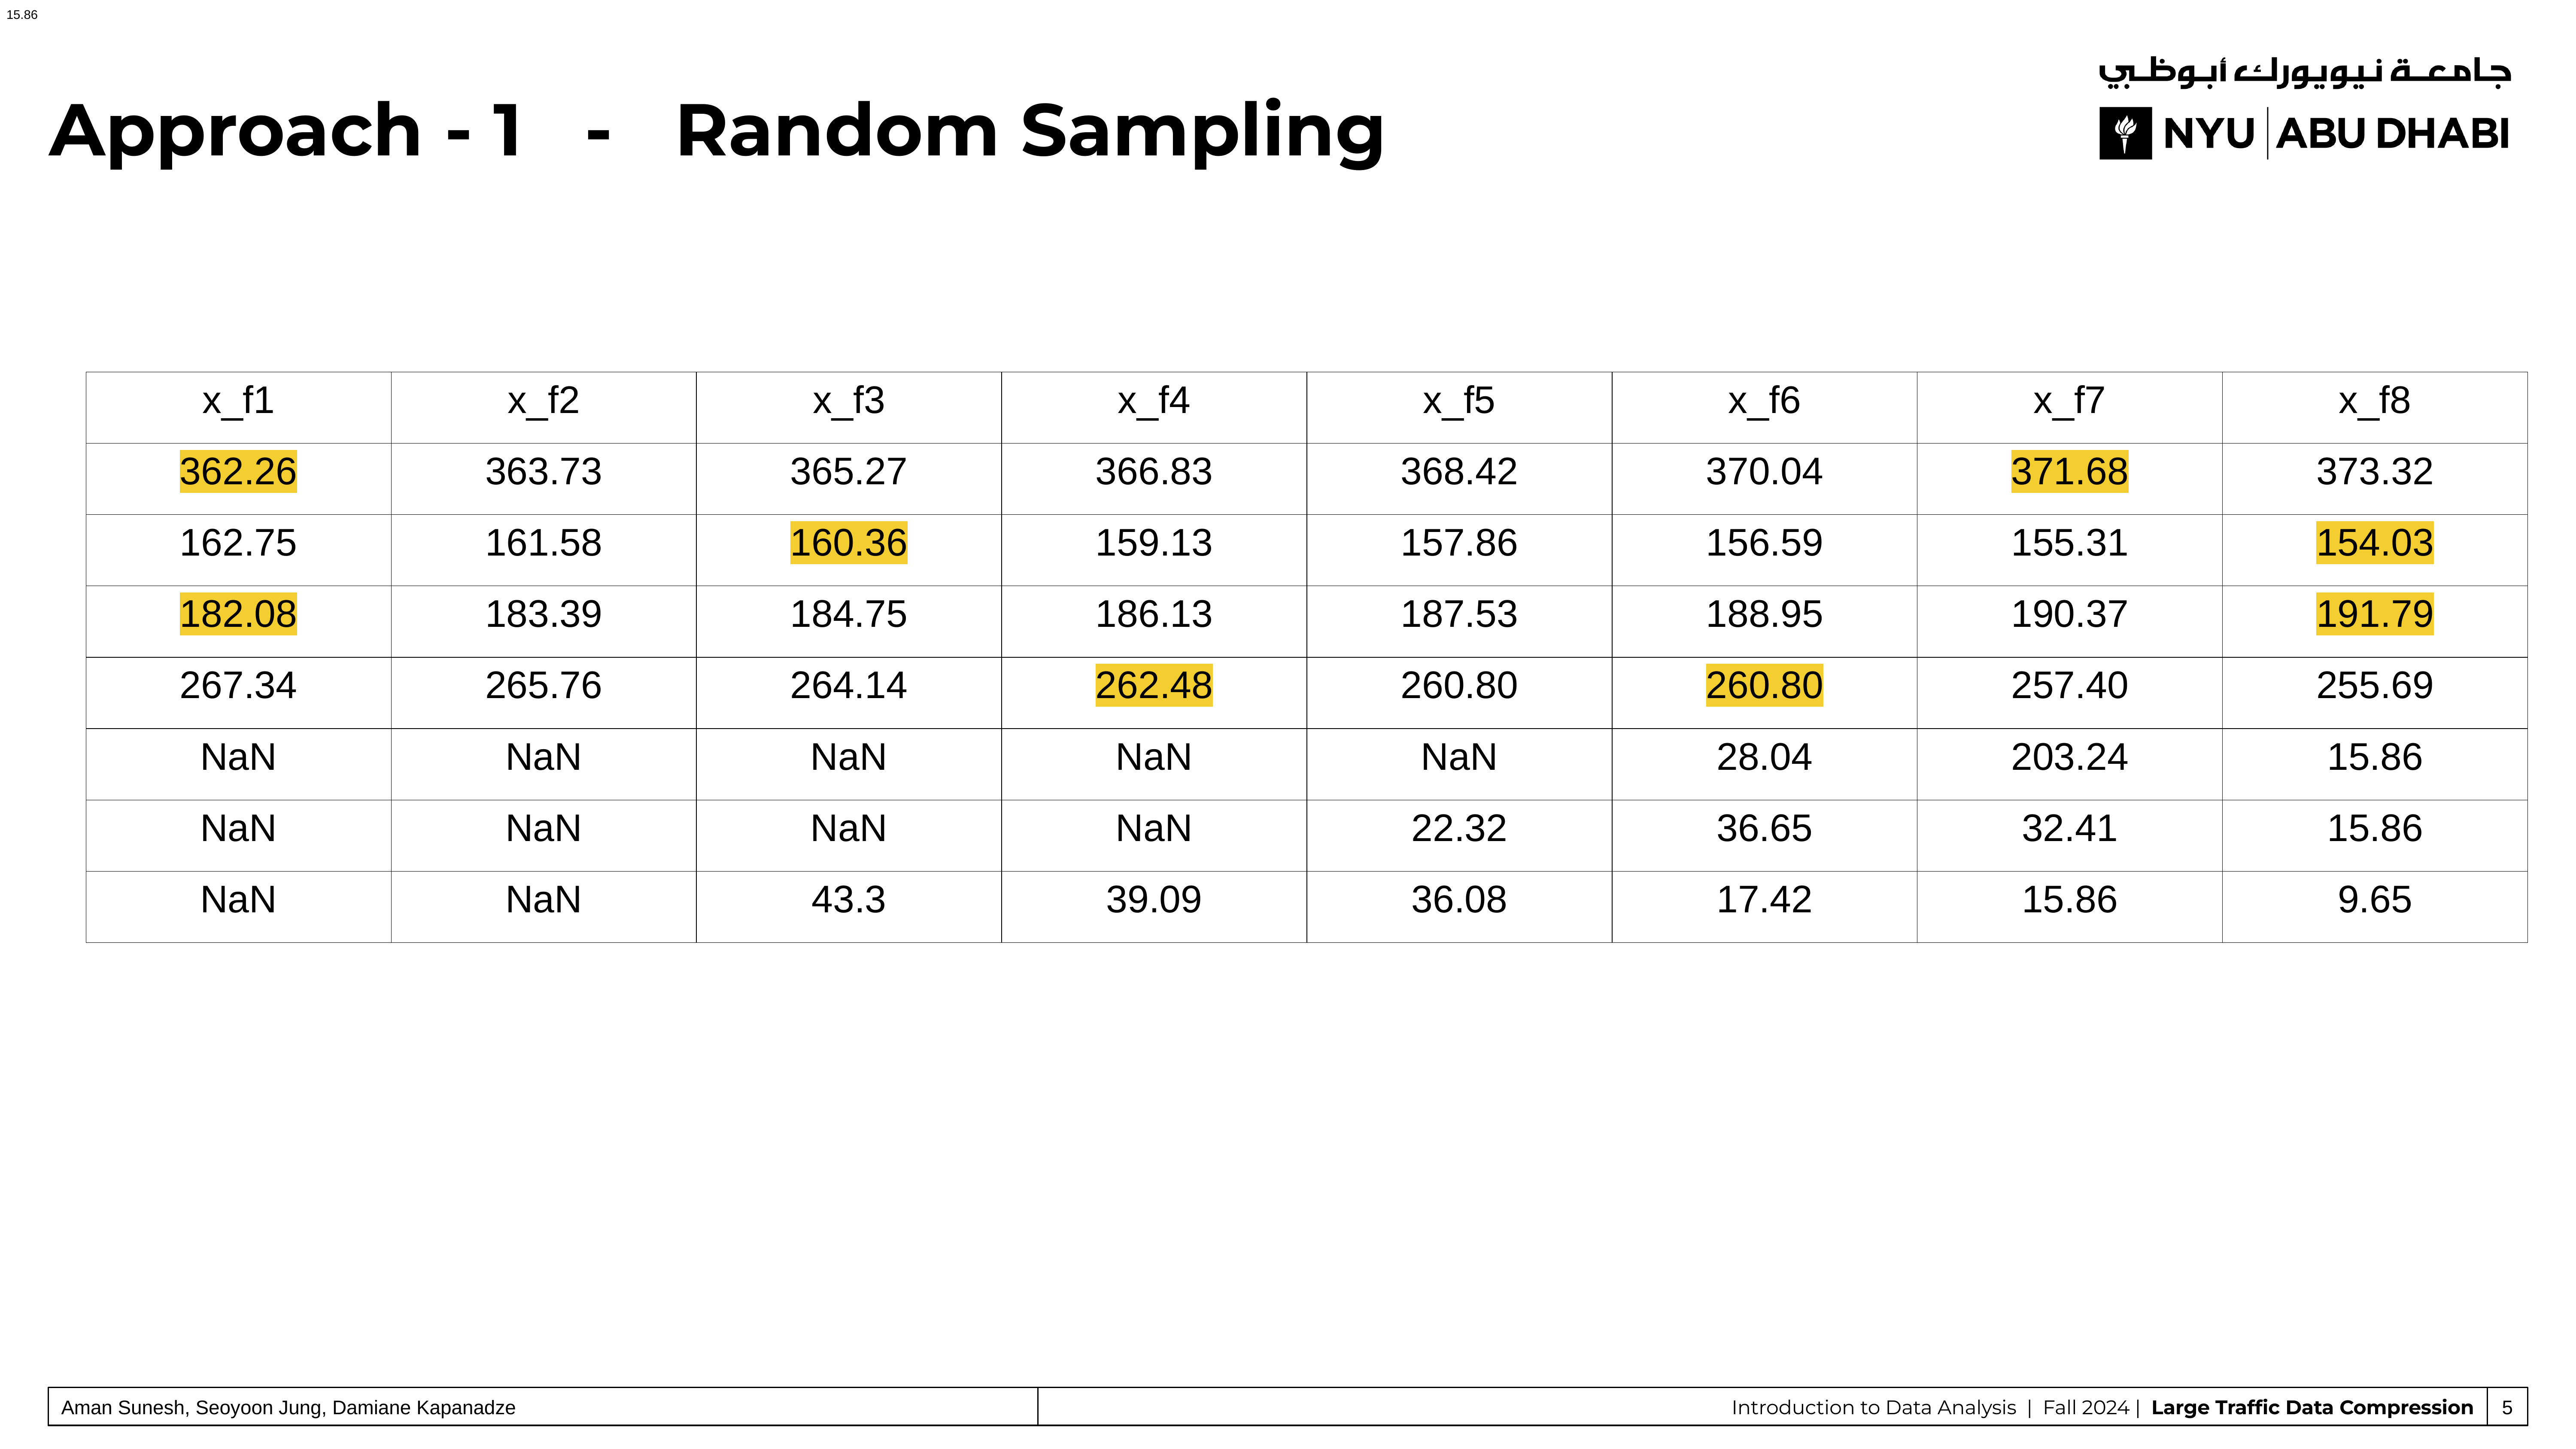

15.86
# Approach - 1   -   Random Sampling
| x\_f1 | x\_f2 | x\_f3 | x\_f4 | x\_f5 | x\_f6 | x\_f7 | x\_f8 |
| --- | --- | --- | --- | --- | --- | --- | --- |
| 362.26 | 363.73 | 365.27 | 366.83 | 368.42 | 370.04 | 371.68 | 373.32 |
| 162.75 | 161.58 | 160.36 | 159.13 | 157.86 | 156.59 | 155.31 | 154.03 |
| 182.08 | 183.39 | 184.75 | 186.13 | 187.53 | 188.95 | 190.37 | 191.79 |
| 267.34 | 265.76 | 264.14 | 262.48 | 260.80 | 260.80 | 257.40 | 255.69 |
| NaN | NaN | NaN | NaN | NaN | 28.04 | 203.24 | 15.86 |
| NaN | NaN | NaN | NaN | 22.32 | 36.65 | 32.41 | 15.86 |
| NaN | NaN | 43.3 | 39.09 | 36.08 | 17.42 | 15.86 | 9.65 |
Aman Sunesh, Seoyoon Jung, Damiane Kapanadze
Introduction to Data Analysis  |  Fall 2024 |  Large Traffic Data Compression
5